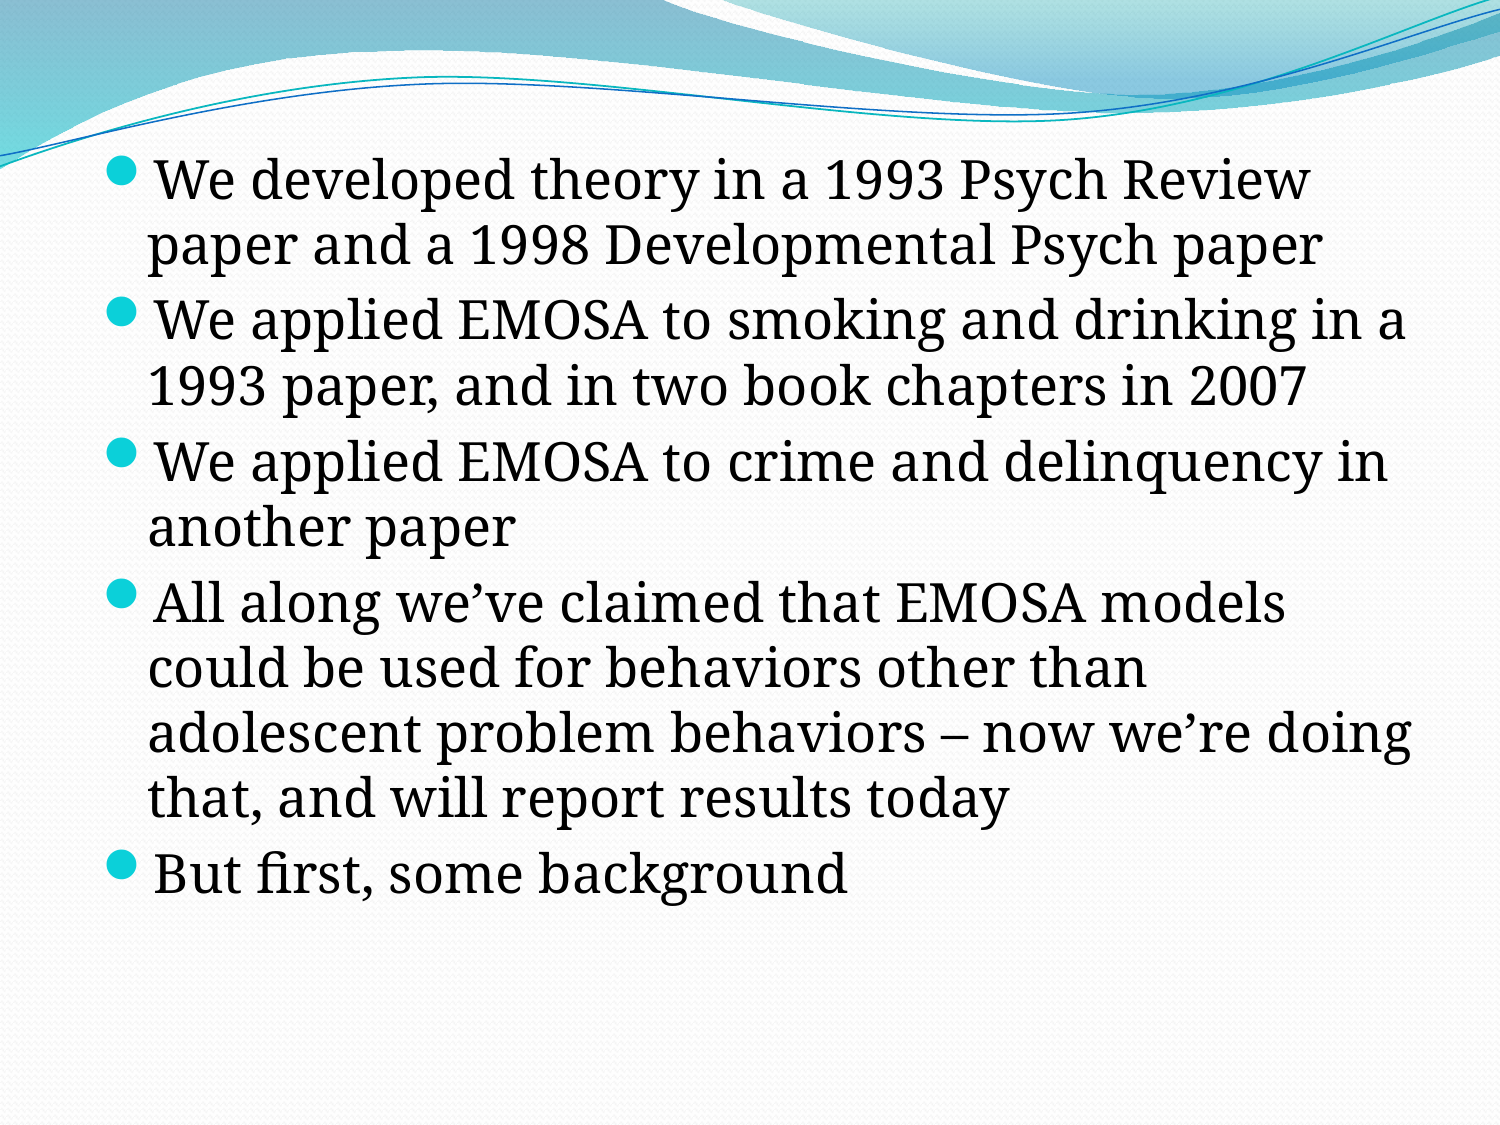

We developed theory in a 1993 Psych Review paper and a 1998 Developmental Psych paper
We applied EMOSA to smoking and drinking in a 1993 paper, and in two book chapters in 2007
We applied EMOSA to crime and delinquency in another paper
All along we’ve claimed that EMOSA models could be used for behaviors other than adolescent problem behaviors – now we’re doing that, and will report results today
But first, some background